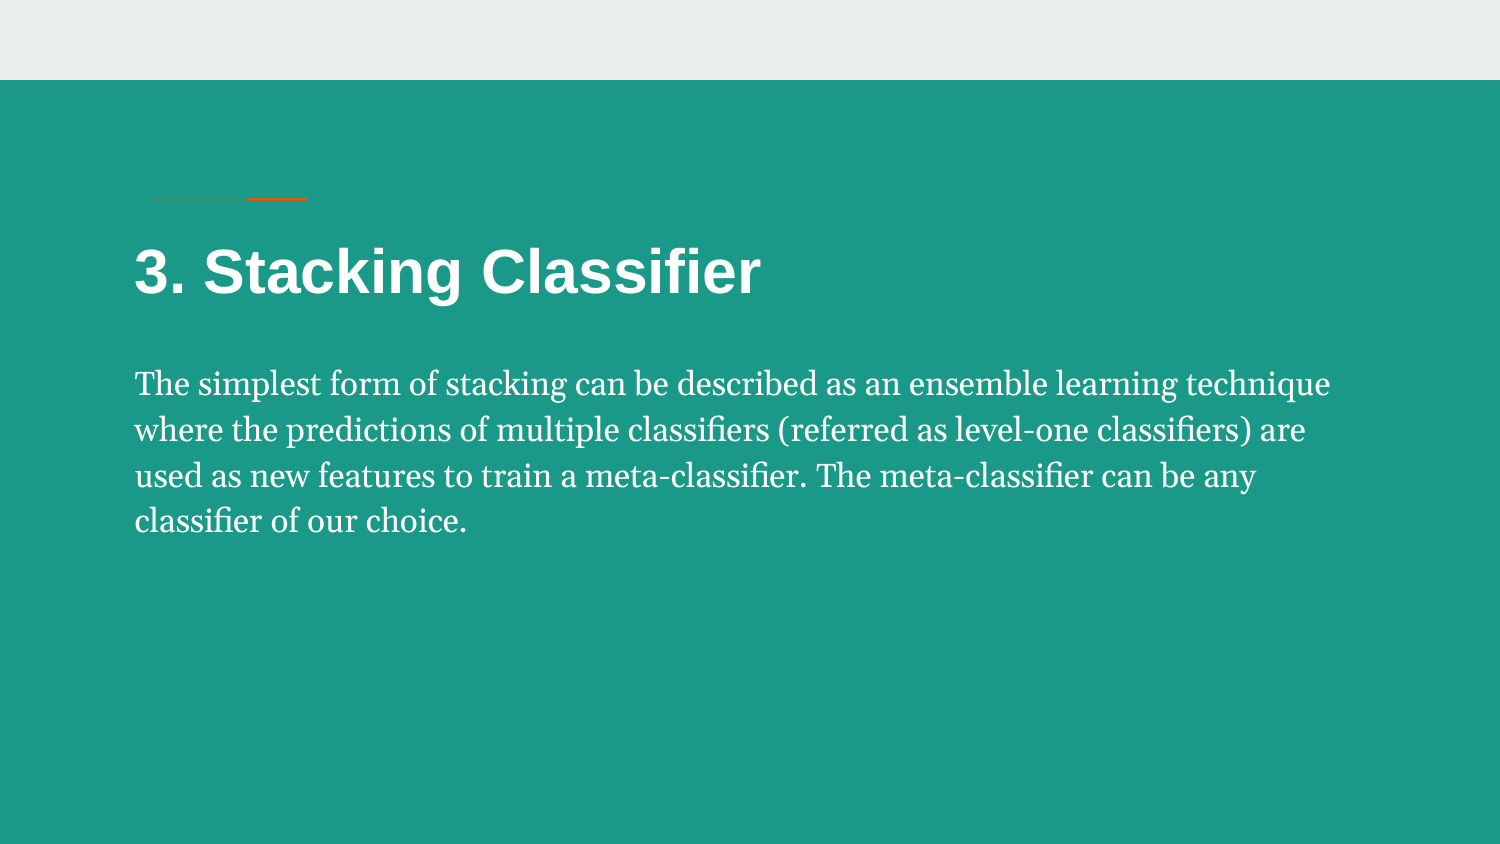

# 3. Stacking Classifier

The simplest form of stacking can be described as an ensemble learning technique where the predictions of multiple classifiers (referred as level-one classifiers) are used as new features to train a meta-classifier. The meta-classifier can be any classifier of our choice.